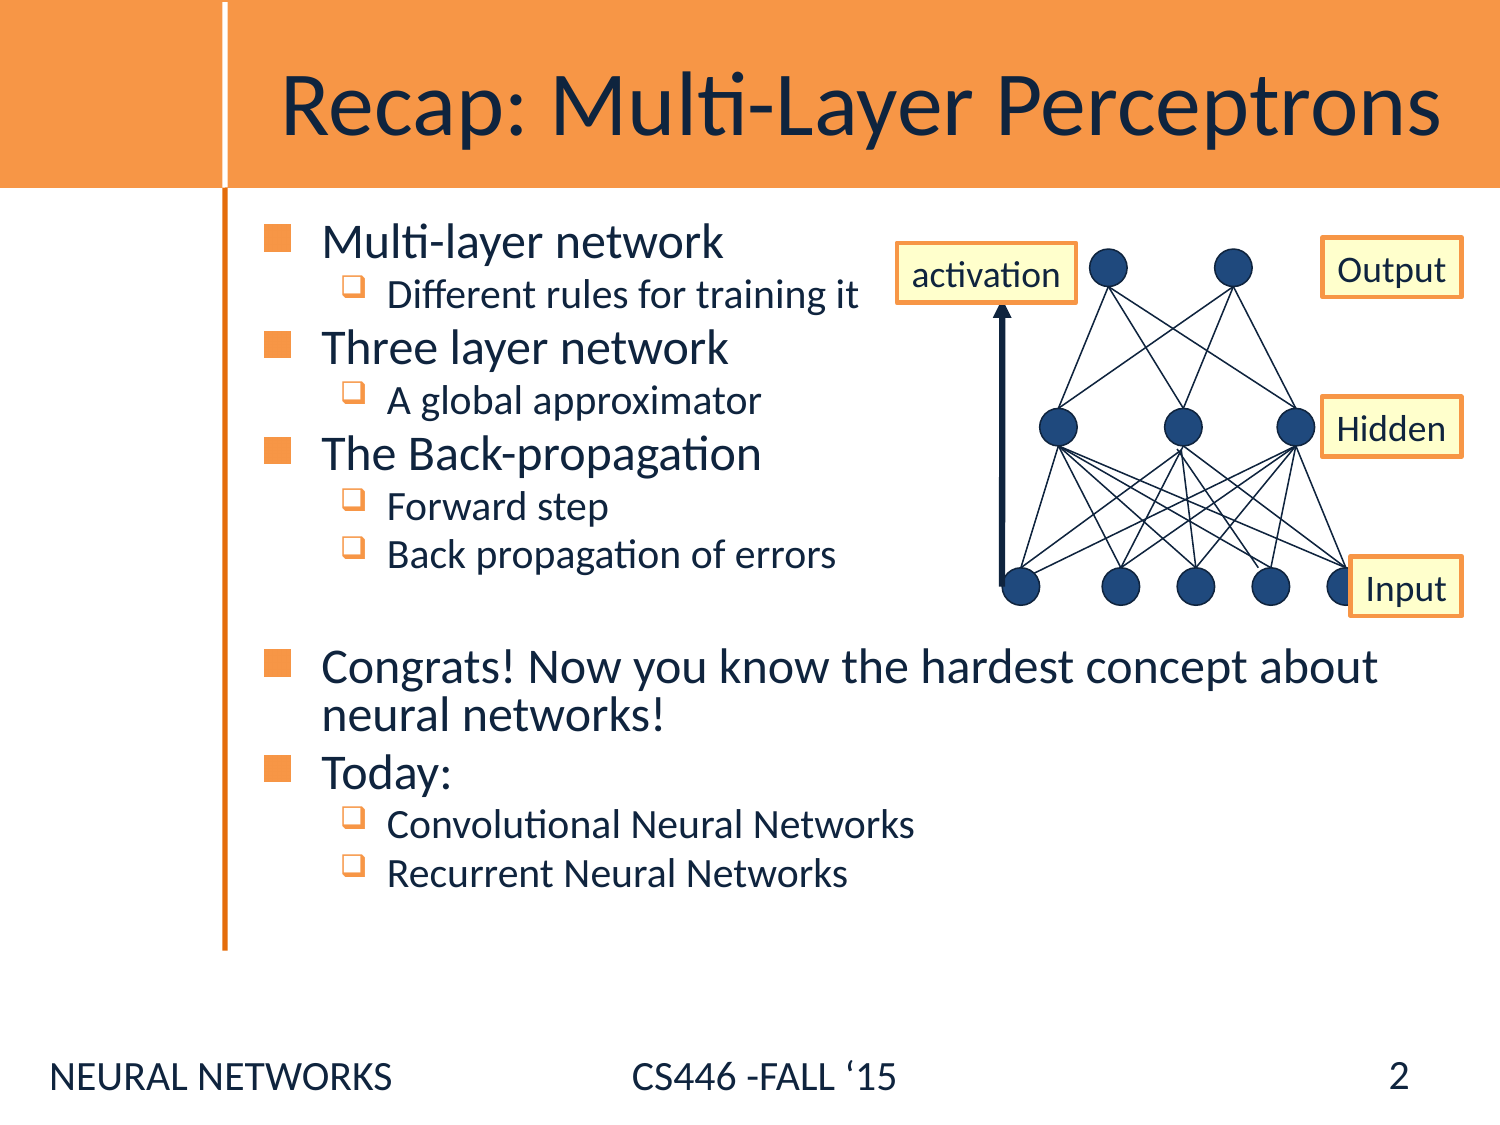

# Recap: Multi-Layer Perceptrons
Multi-layer network
Different rules for training it
Three layer network
A global approximator
The Back-propagation
Forward step
Back propagation of errors

Congrats! Now you know the hardest concept about neural networks!
Today:
Convolutional Neural Networks
Recurrent Neural Networks
Output
activation

Hidden
Input
2